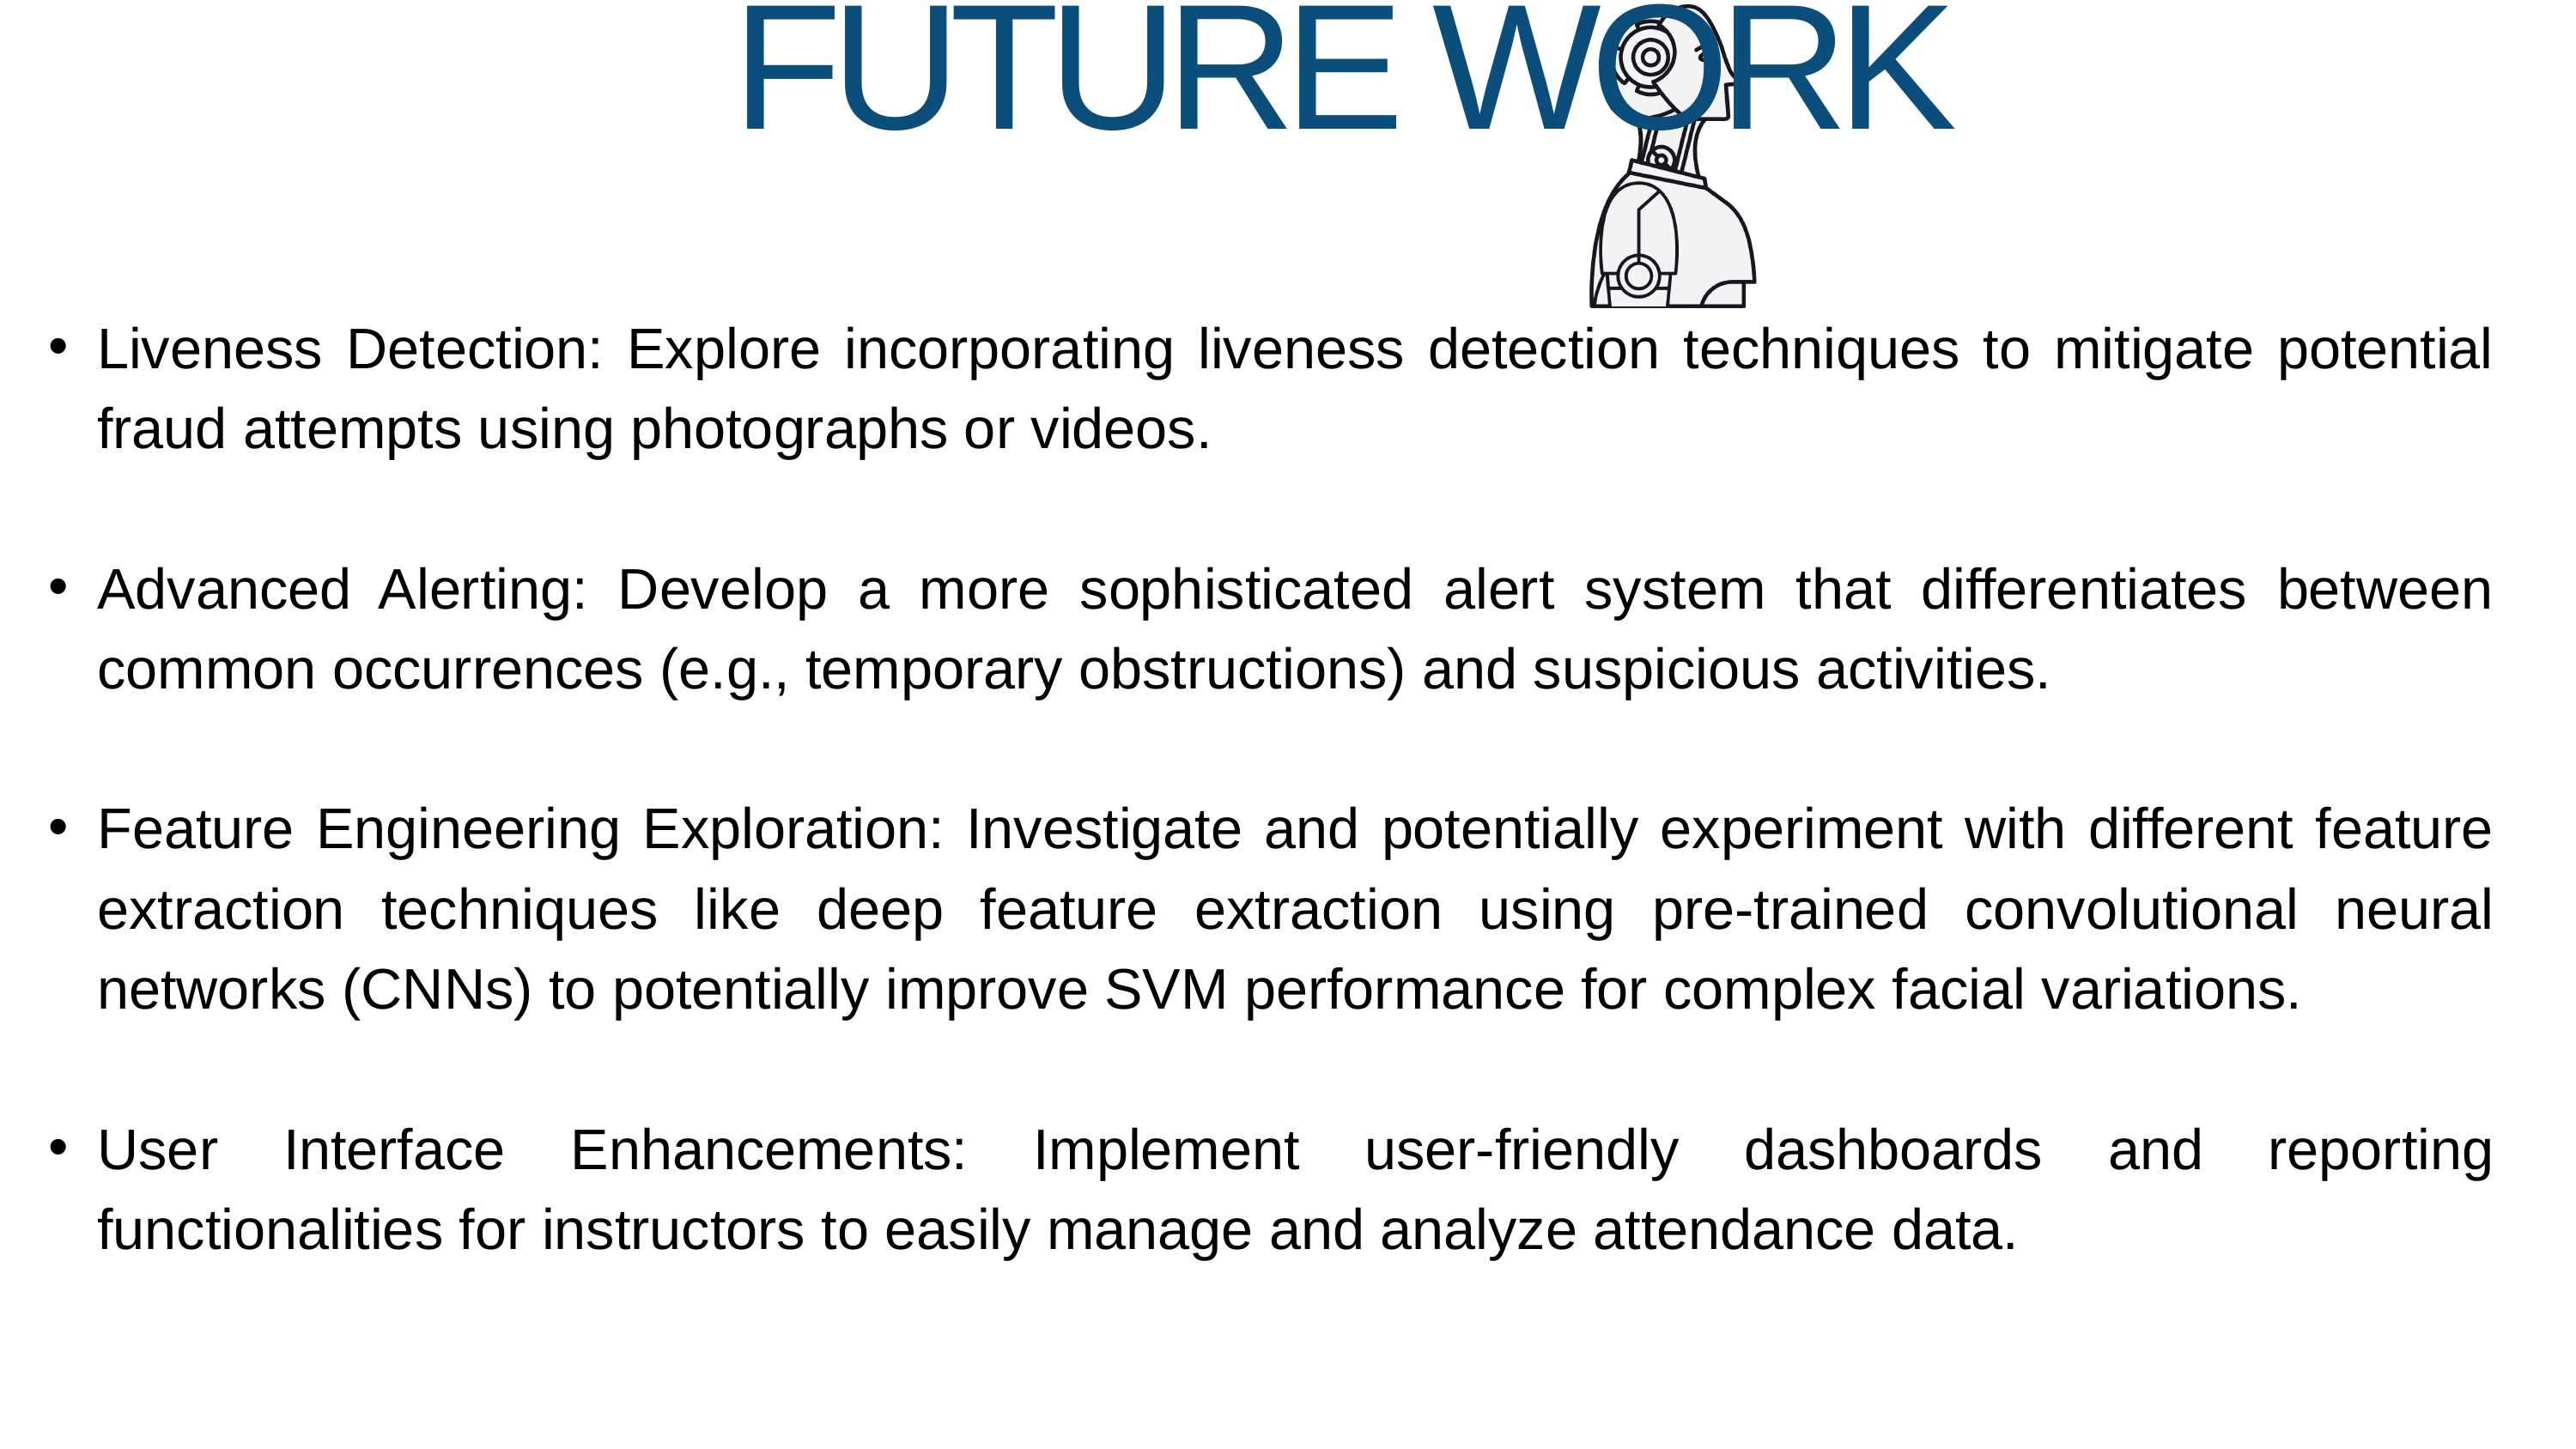

FUTURE WORK
Liveness Detection: Explore incorporating liveness detection techniques to mitigate potential fraud attempts using photographs or videos.

Advanced Alerting: Develop a more sophisticated alert system that differentiates between common occurrences (e.g., temporary obstructions) and suspicious activities.

Feature Engineering Exploration: Investigate and potentially experiment with different feature extraction techniques like deep feature extraction using pre-trained convolutional neural networks (CNNs) to potentially improve SVM performance for complex facial variations.

User Interface Enhancements: Implement user-friendly dashboards and reporting functionalities for instructors to easily manage and analyze attendance data.